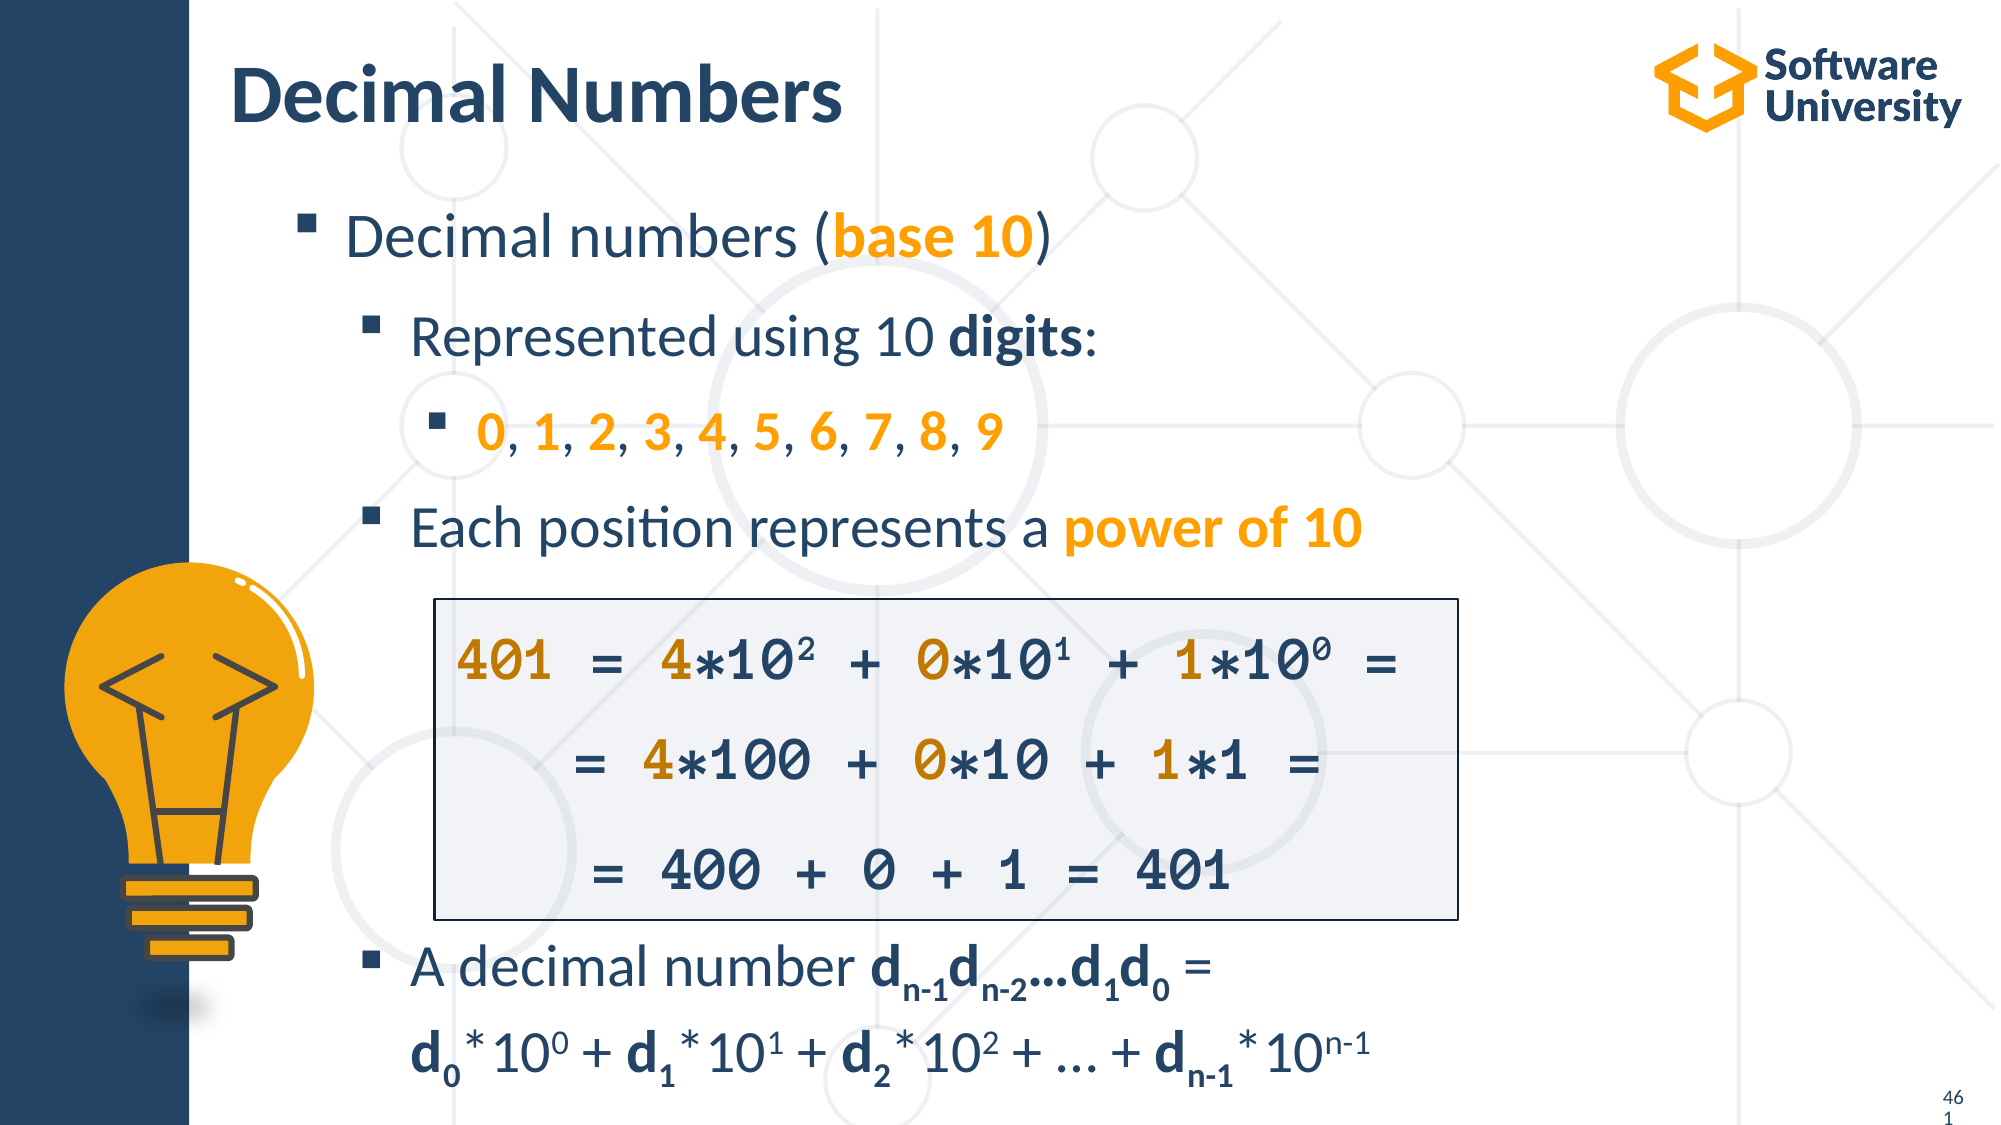

# Decimal Numbers
Decimal numbers (base 10)
Represented using 10 digits:
0, 1, 2, 3, 4, 5, 6, 7, 8, 9
Each position represents a power of 10

A decimal number dn-1dn-2…d1d0 =
d0*100 + d1*101 + d2*102 + … + dn-1*10n-1
401 = 4*102 + 0*101 + 1*100 =
      = 4*100 + 0*10 + 1*1 =
    = 400 + 0 + 1 = 401
461